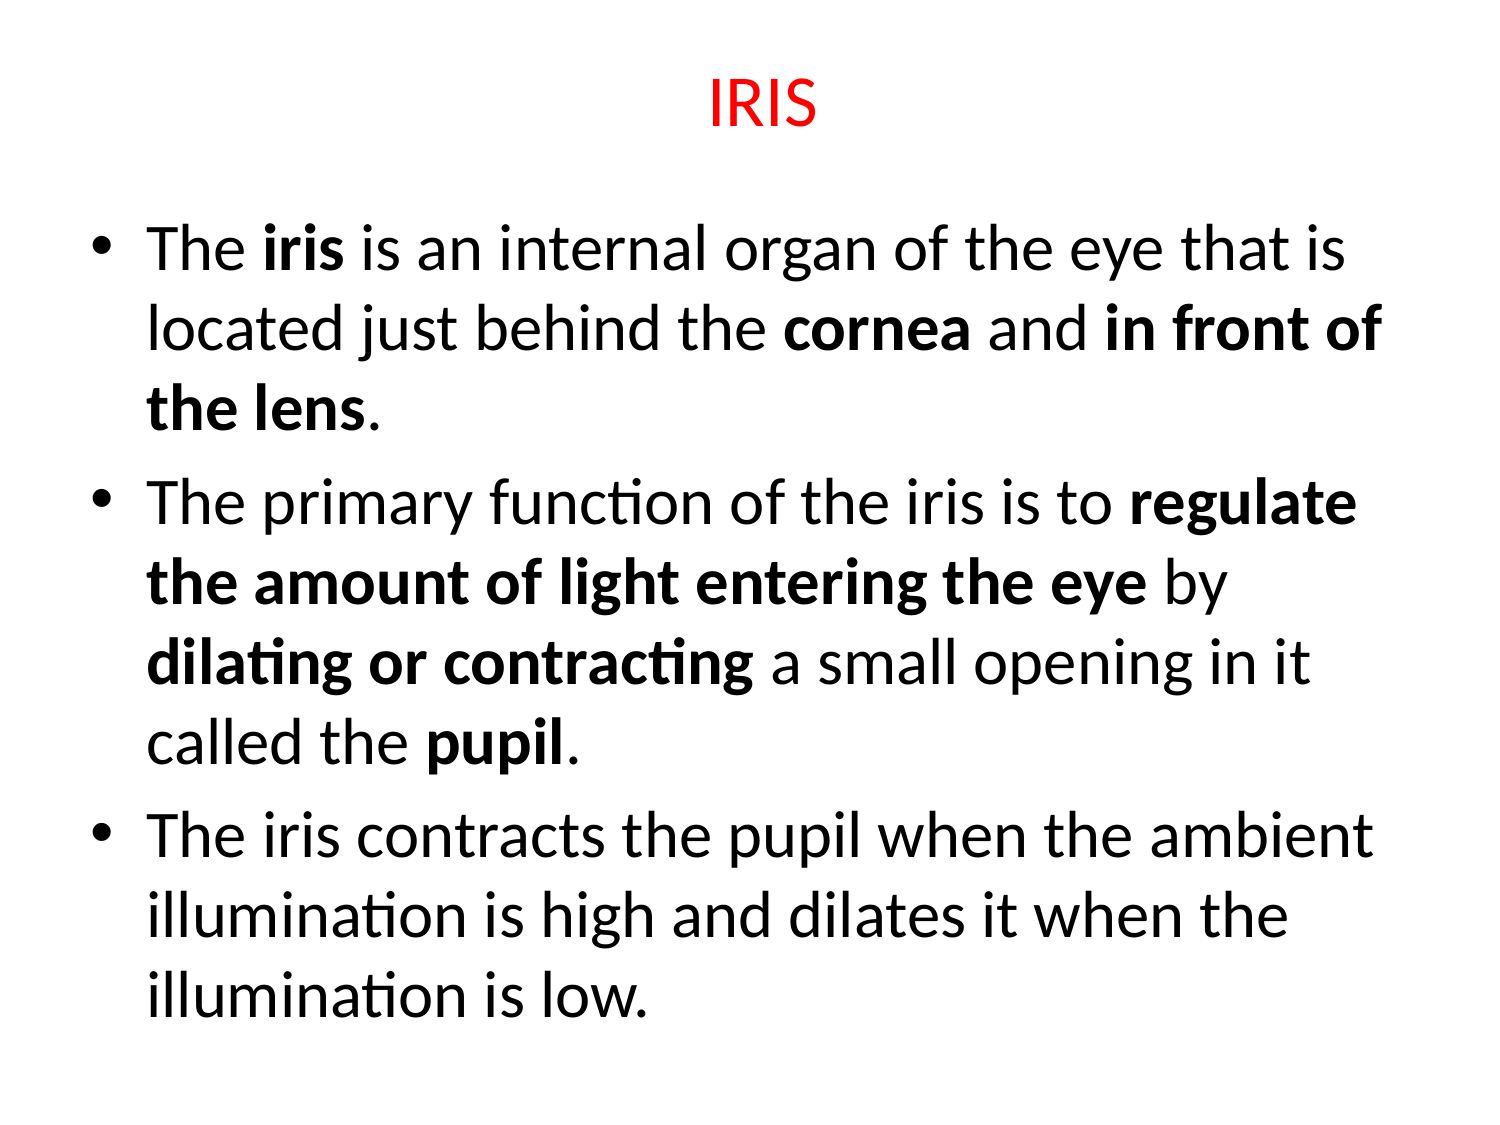

# IRIS
The iris is an internal organ of the eye that is located just behind the cornea and in front of the lens.
The primary function of the iris is to regulate the amount of light entering the eye by dilating or contracting a small opening in it called the pupil.
The iris contracts the pupil when the ambient illumination is high and dilates it when the illumination is low.